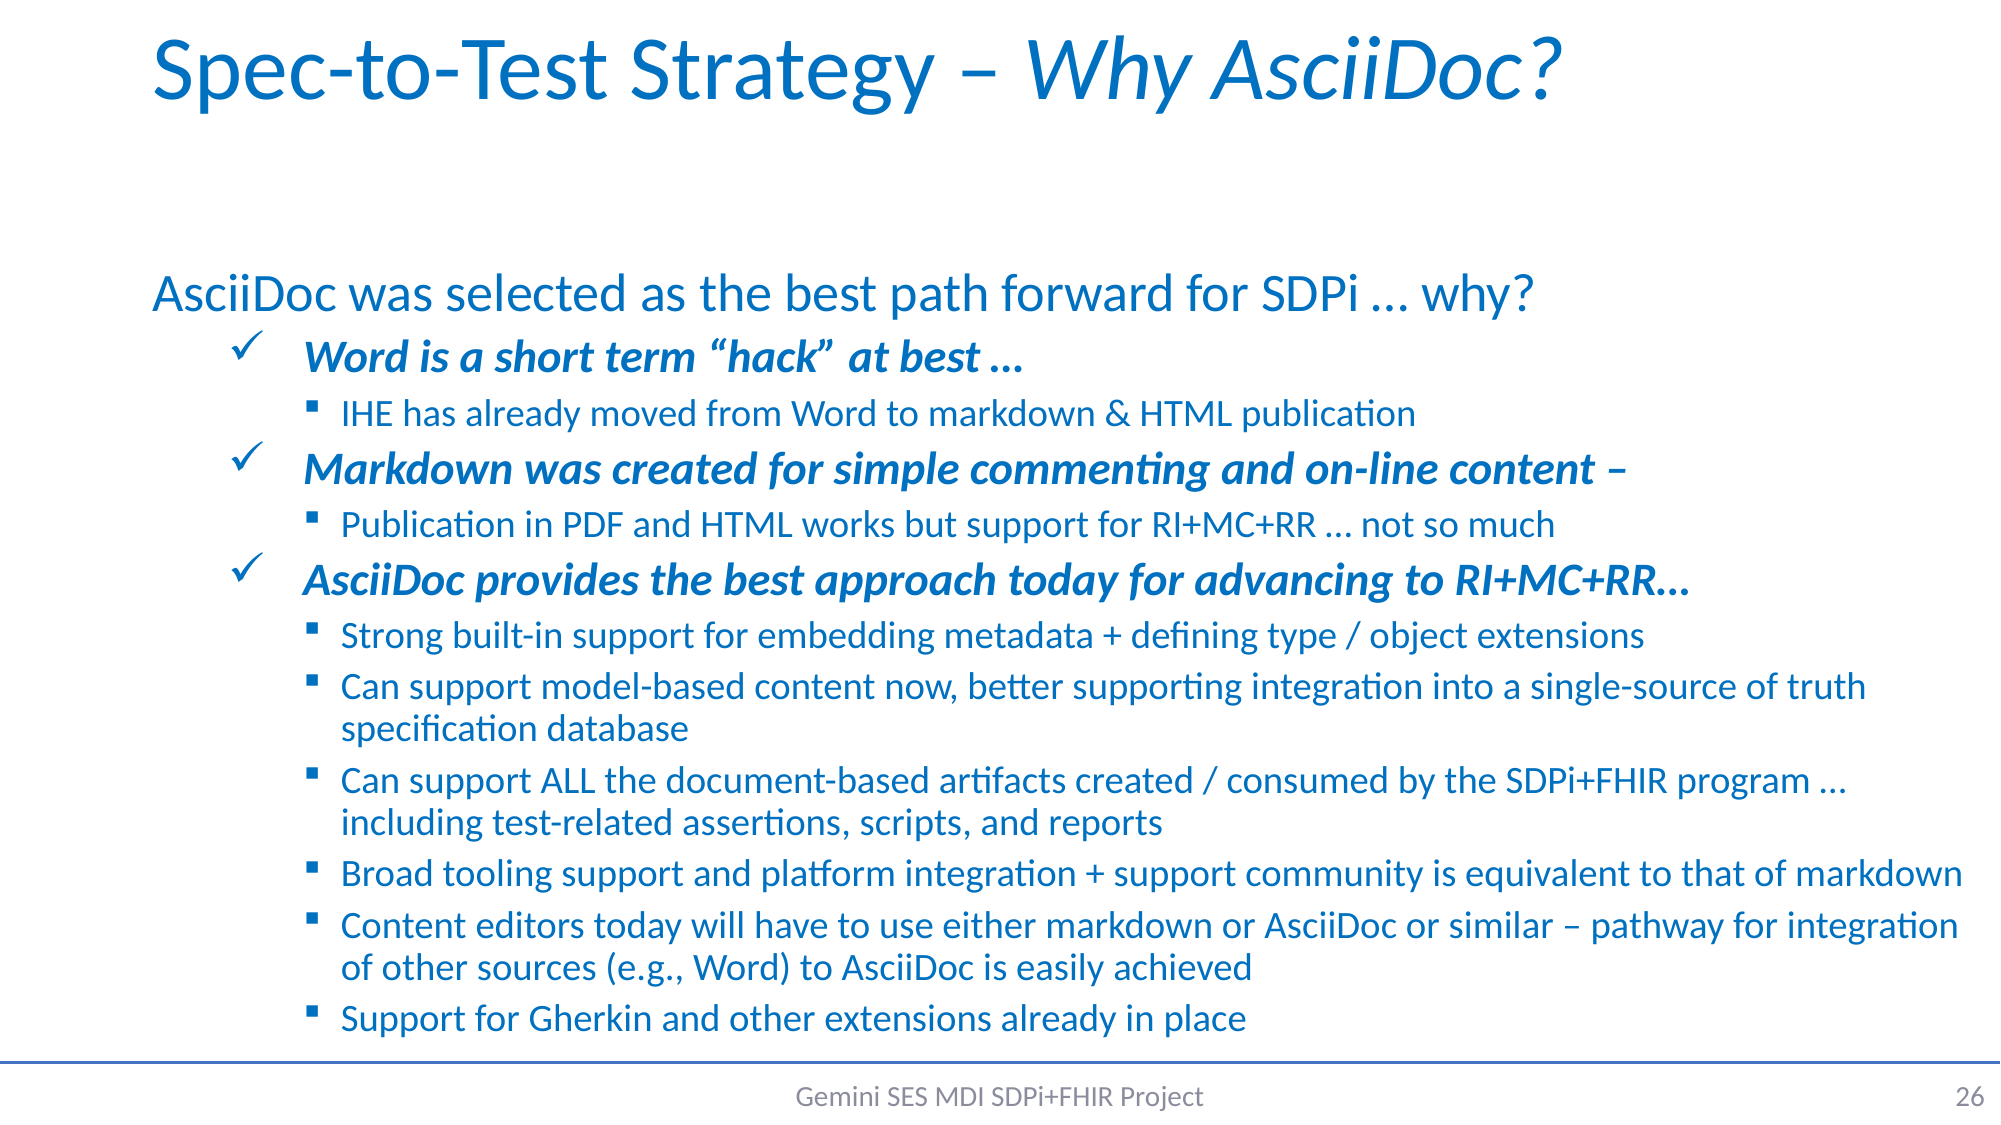

# Spec-to-Test Strategy – Why AsciiDoc?
AsciiDoc was selected as the best path forward for SDPi … why?
Word is a short term “hack” at best …
IHE has already moved from Word to markdown & HTML publication
Markdown was created for simple commenting and on-line content –
Publication in PDF and HTML works but support for RI+MC+RR … not so much
AsciiDoc provides the best approach today for advancing to RI+MC+RR…
Strong built-in support for embedding metadata + defining type / object extensions
Can support model-based content now, better supporting integration into a single-source of truth specification database
Can support ALL the document-based artifacts created / consumed by the SDPi+FHIR program … including test-related assertions, scripts, and reports
Broad tooling support and platform integration + support community is equivalent to that of markdown
Content editors today will have to use either markdown or AsciiDoc or similar – pathway for integration of other sources (e.g., Word) to AsciiDoc is easily achieved
Support for Gherkin and other extensions already in place
Gemini SES MDI SDPi+FHIR Project
26